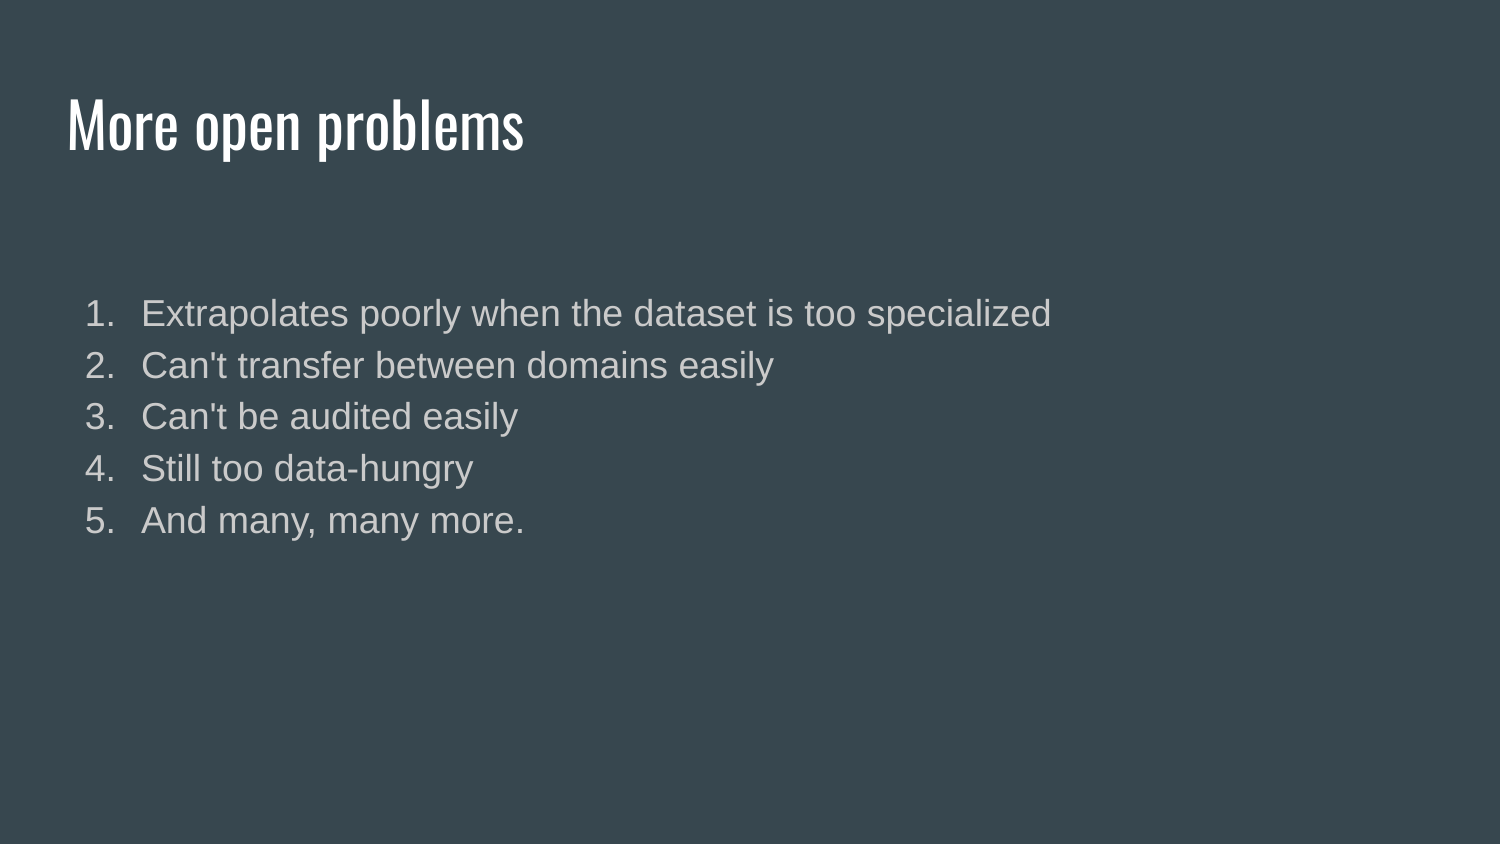

# More open problems

Extrapolates poorly when the dataset is too specialized
Can't transfer between domains easily
Can't be audited easily
Still too data-hungry
And many, many more.